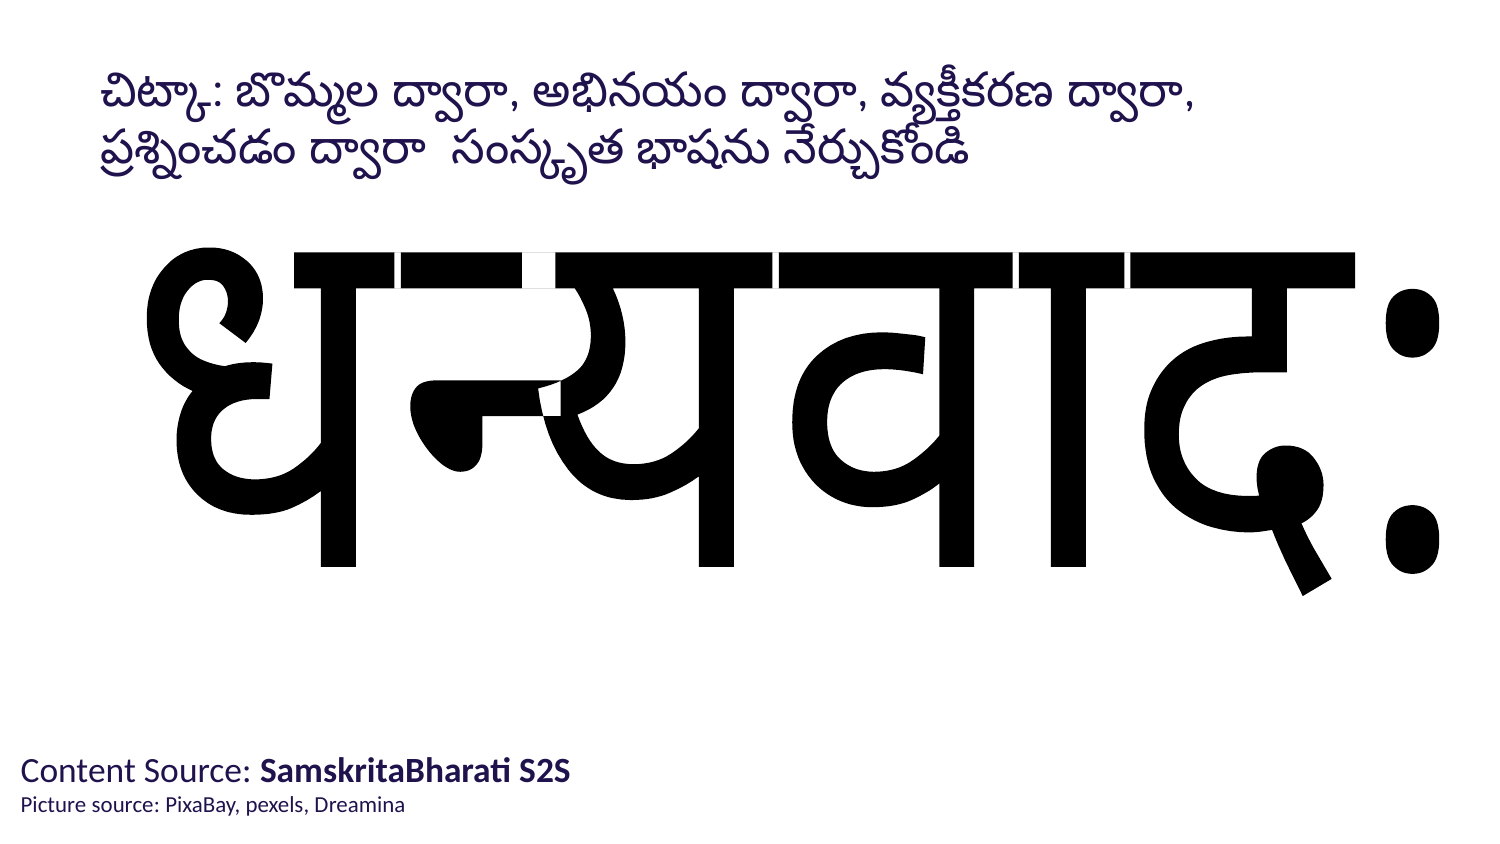

చిట్కా: బొమ్మల ద్వారా, అభినయం ద్వారా, వ్యక్తీకరణ ద్వారా,  ప్రశ్నించడం ద్వారా  సంస్కృత భాషను నేర్చుకోండి
धन्यवाद:
Content Source: SamskritaBharati S2S
Picture source: PixaBay, pexels, Dreamina